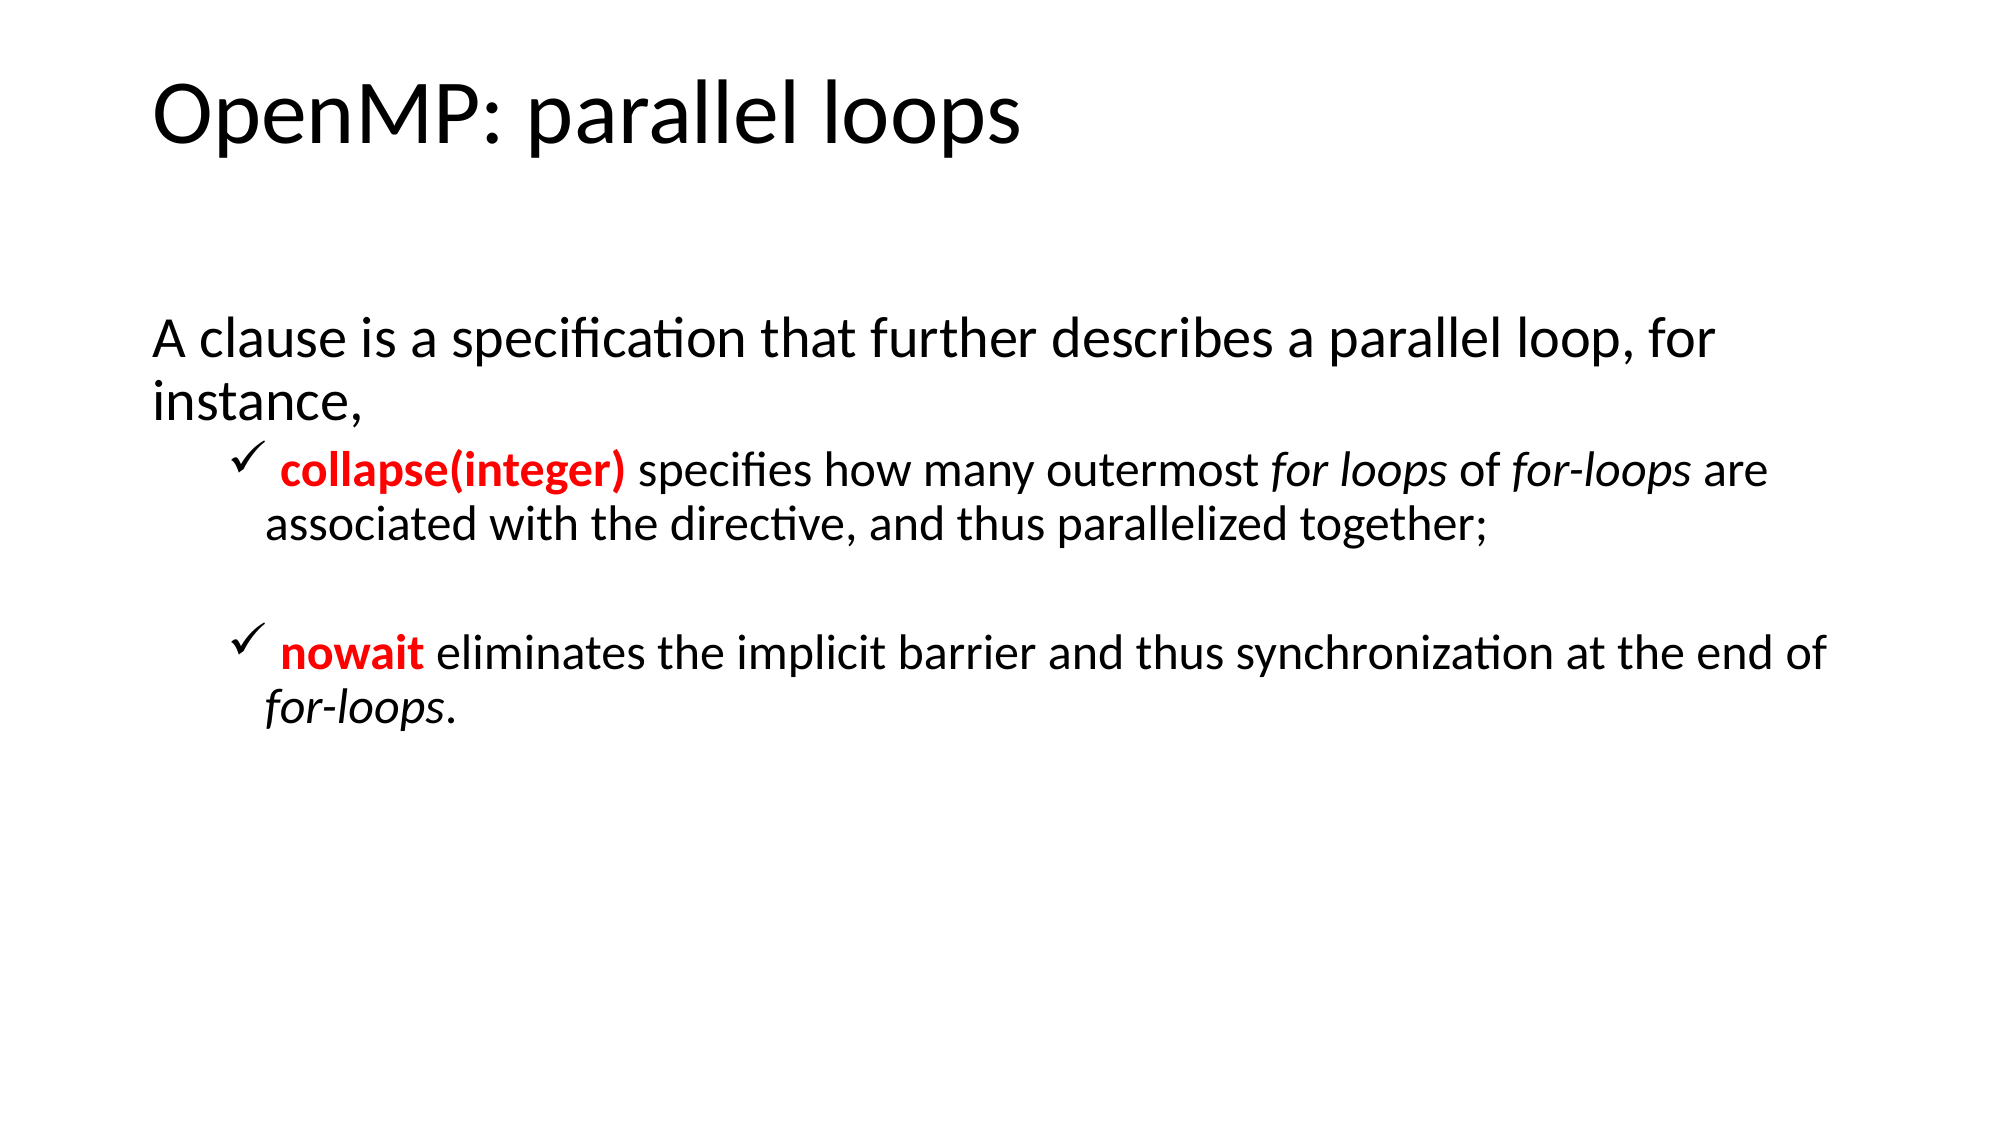

# OpenMP: parallel loops
A clause is a specification that further describes a parallel loop, for instance,
 collapse(integer) specifies how many outermost for loops of for-loops are associated with the directive, and thus parallelized together;

 nowait eliminates the implicit barrier and thus synchronization at the end of for-loops.